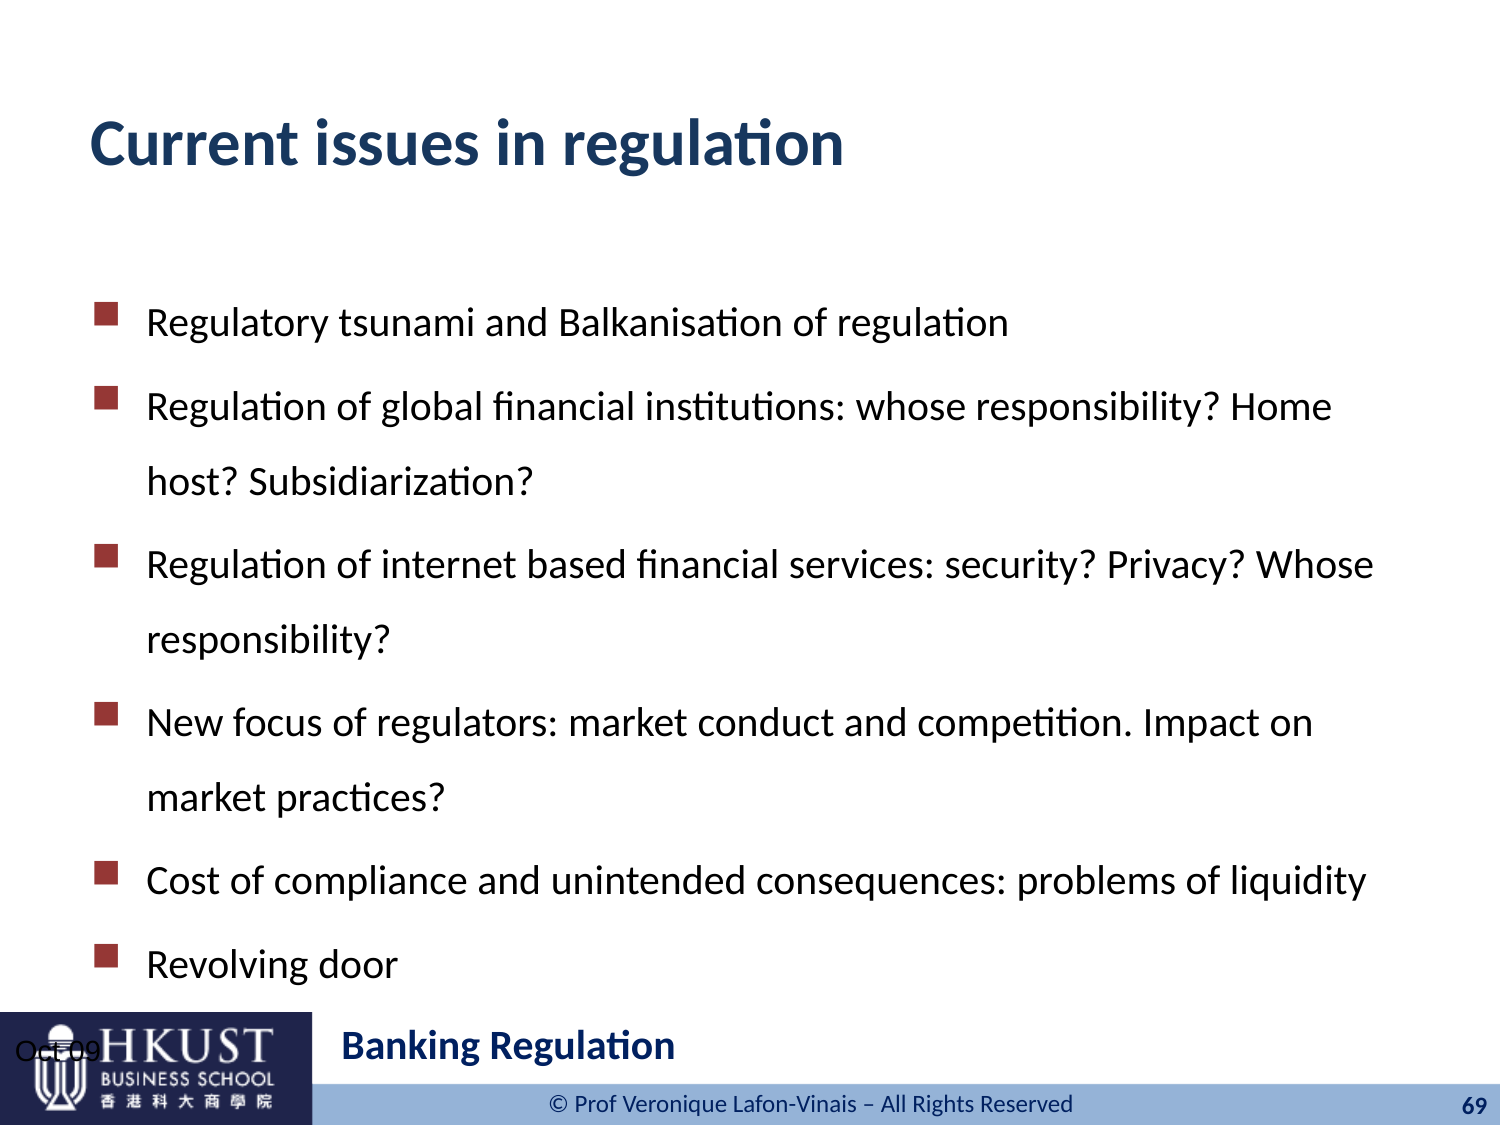

# Current issues in regulation
Regulatory tsunami and Balkanisation of regulation
Regulation of global financial institutions: whose responsibility? Home host? Subsidiarization?
Regulation of internet based financial services: security? Privacy? Whose responsibility?
New focus of regulators: market conduct and competition. Impact on market practices?
Cost of compliance and unintended consequences: problems of liquidity
Revolving door

Banking Regulation
Oct 09
69